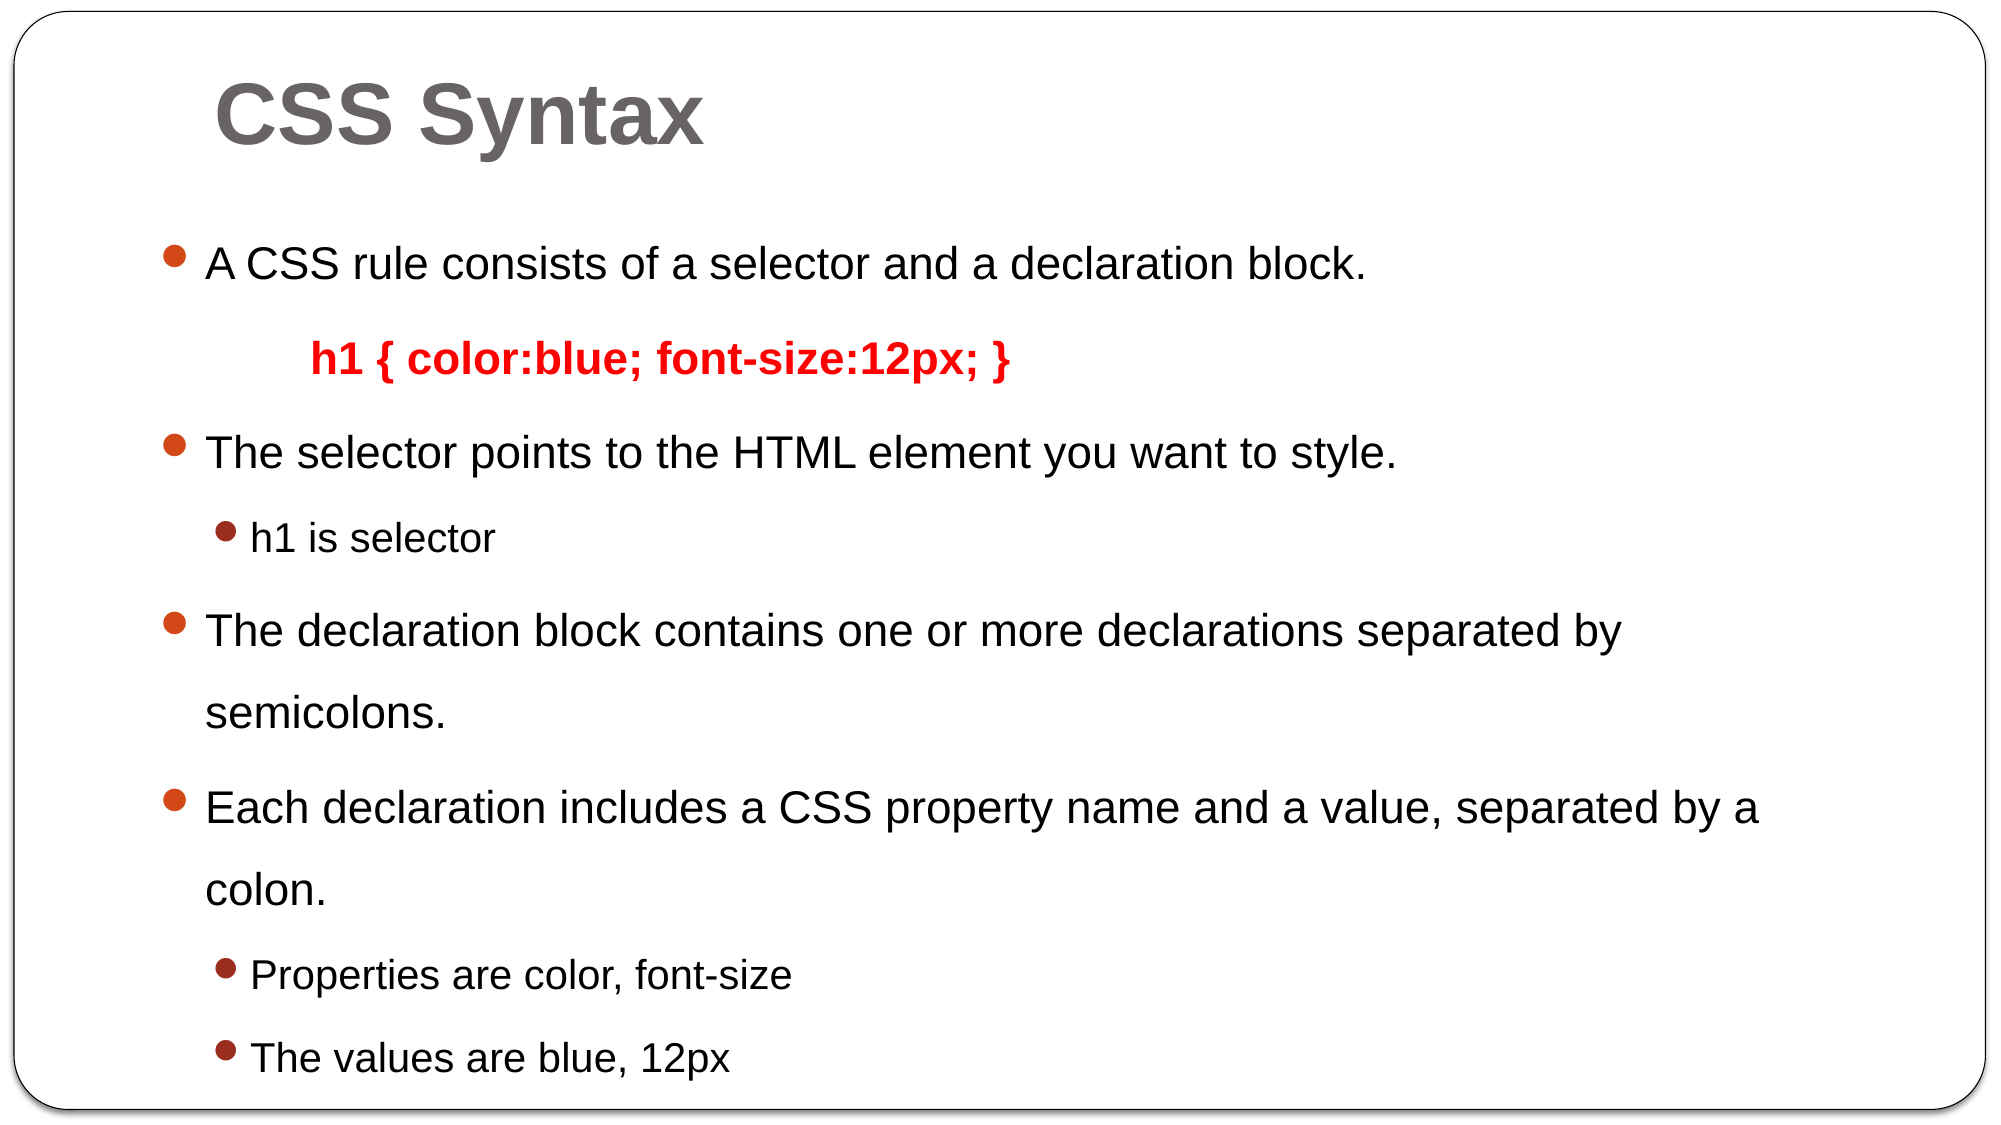

# CSS Syntax
A CSS rule consists of a selector and a declaration block.
	h1 { color:blue; font-size:12px; }
The selector points to the HTML element you want to style.
h1 is selector
The declaration block contains one or more declarations separated by semicolons.
Each declaration includes a CSS property name and a value, separated by a colon.
Properties are color, font-size
The values are blue, 12px
Multiple CSS declarations are separated with semicolons, and declaration blocks are surrounded by curly braces.